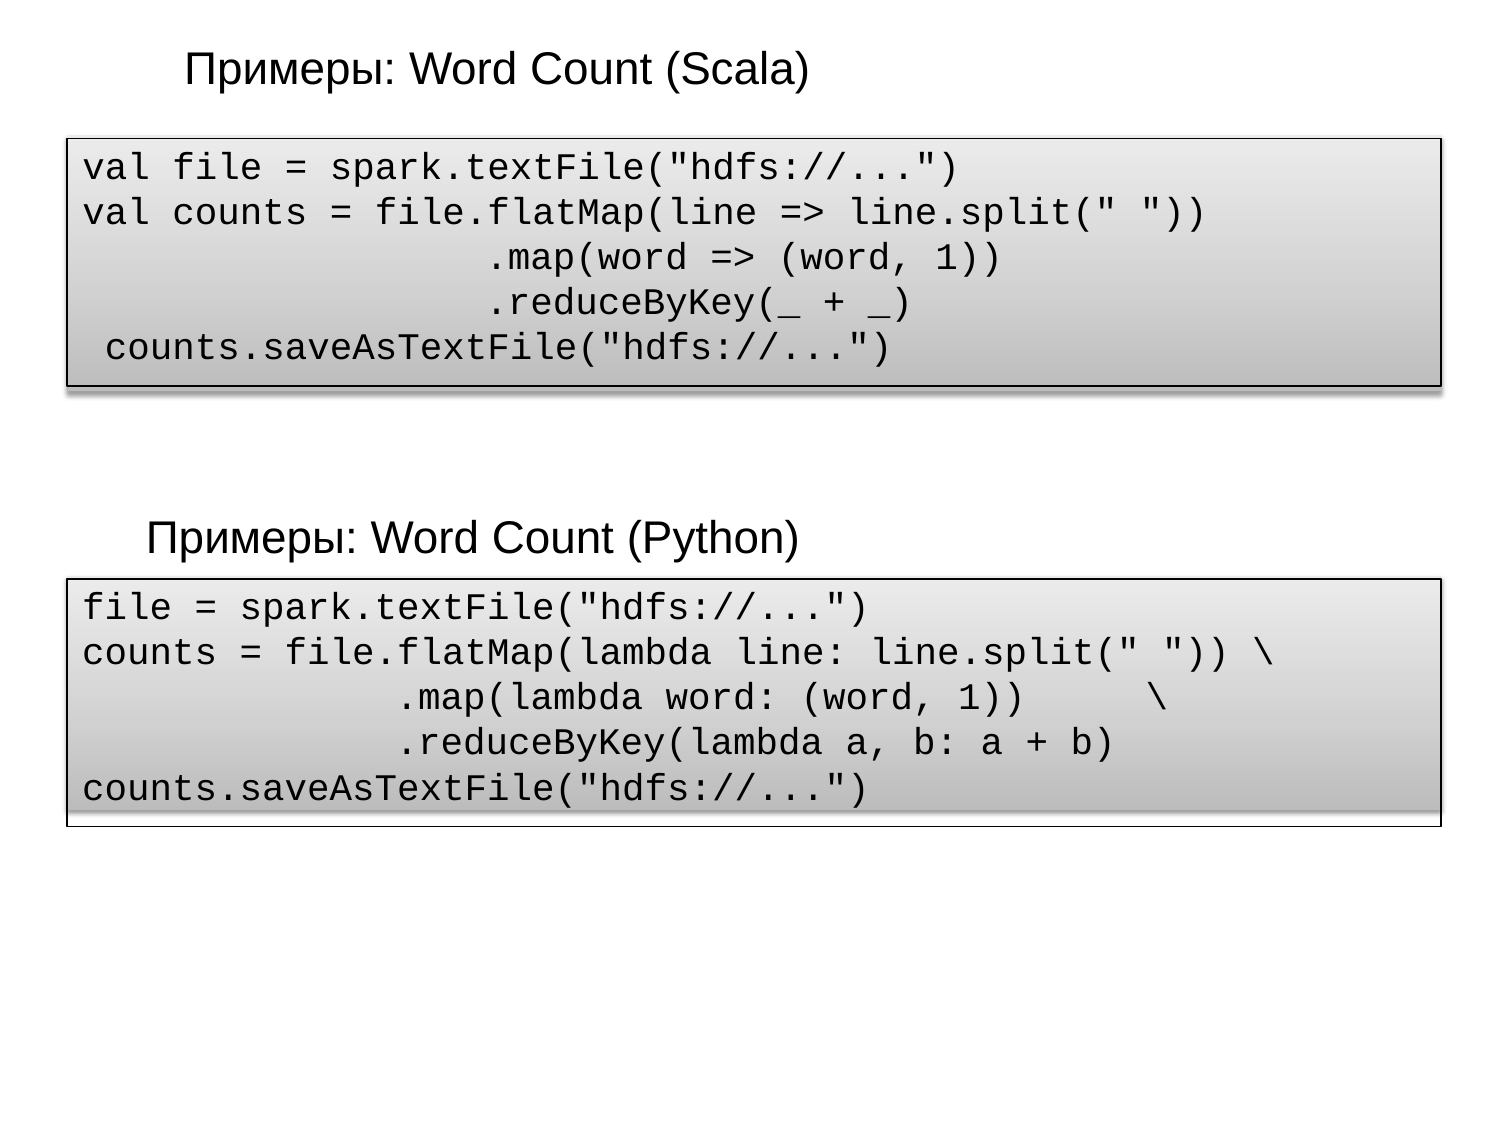

# Примеры: Word Count (Scala)

val file = spark.textFile("hdfs://...")
val counts = file.flatMap(line => line.split(" "))
.map(word => (word, 1))
.reduceByKey(_ + _)
counts.saveAsTextFile("hdfs://...")
Примеры: Word Count (Python)

file = spark.textFile("hdfs://...")
counts = file.flatMap(lambda line: line.split(" ")) \
.map(lambda word: (word, 1))	\
.reduceByKey(lambda a, b: a + b)
counts.saveAsTextFile("hdfs://...")